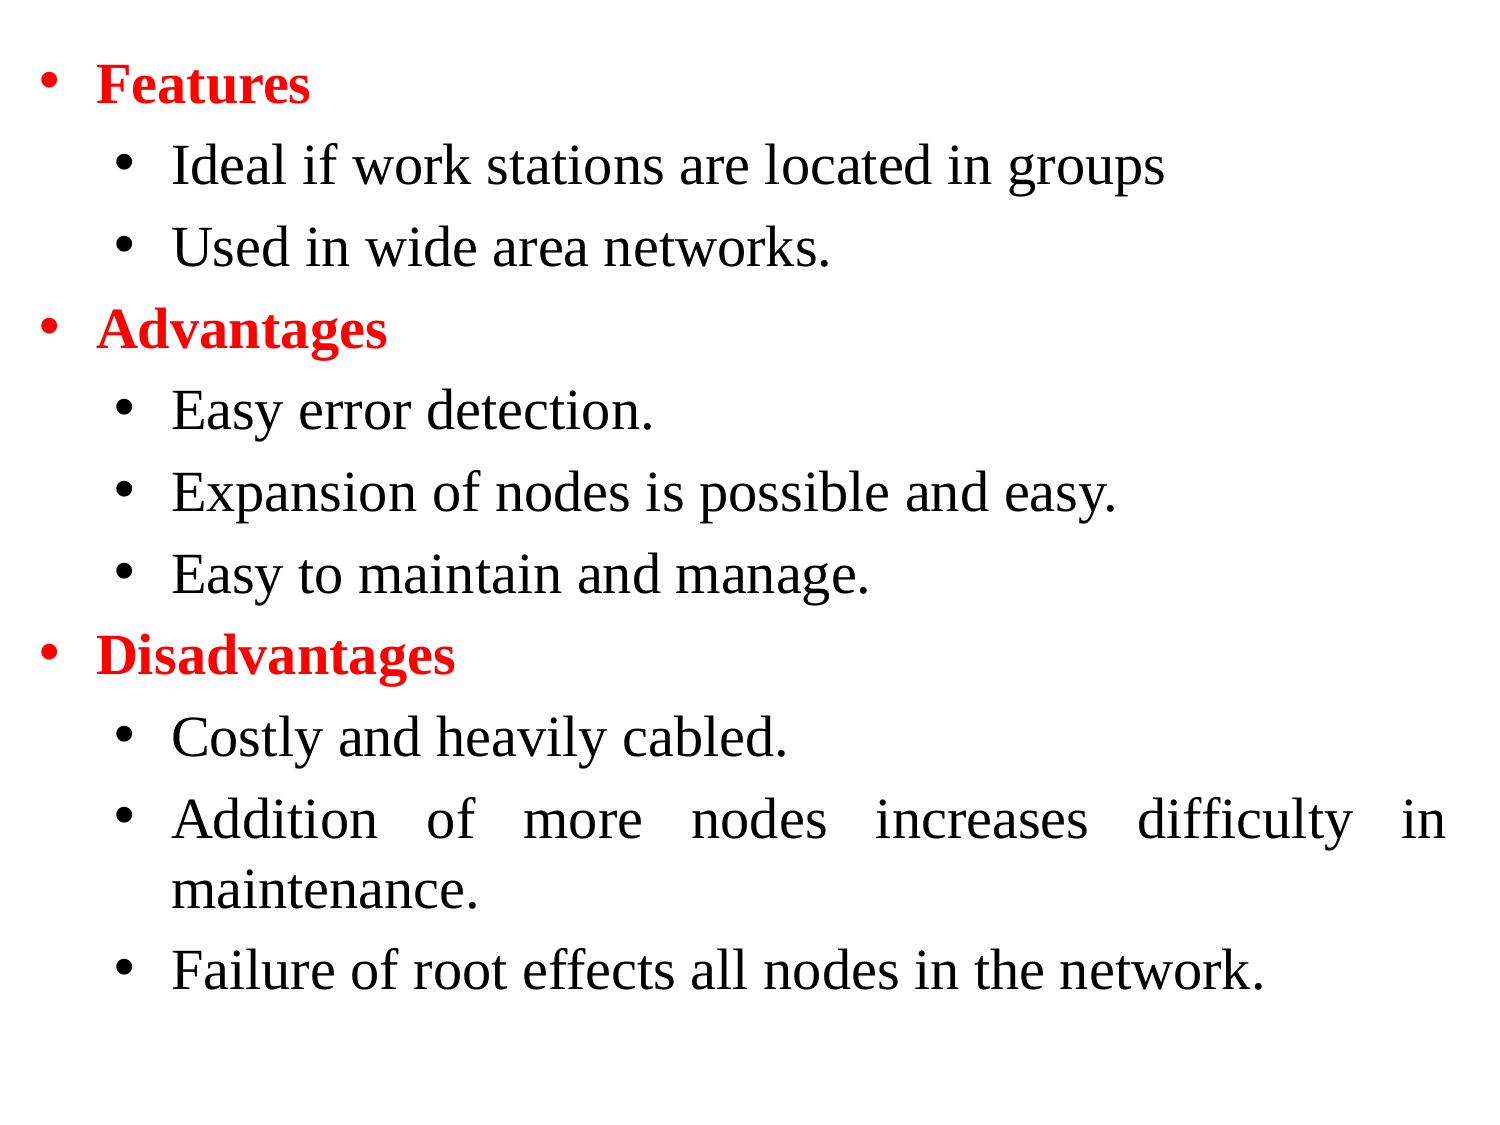

Features
Ideal if work stations are located in groups
Used in wide area networks.
Advantages
Easy error detection.
Expansion of nodes is possible and easy.
Easy to maintain and manage.
Disadvantages
Costly and heavily cabled.
Addition of more nodes increases difficulty in maintenance.
Failure of root effects all nodes in the network.